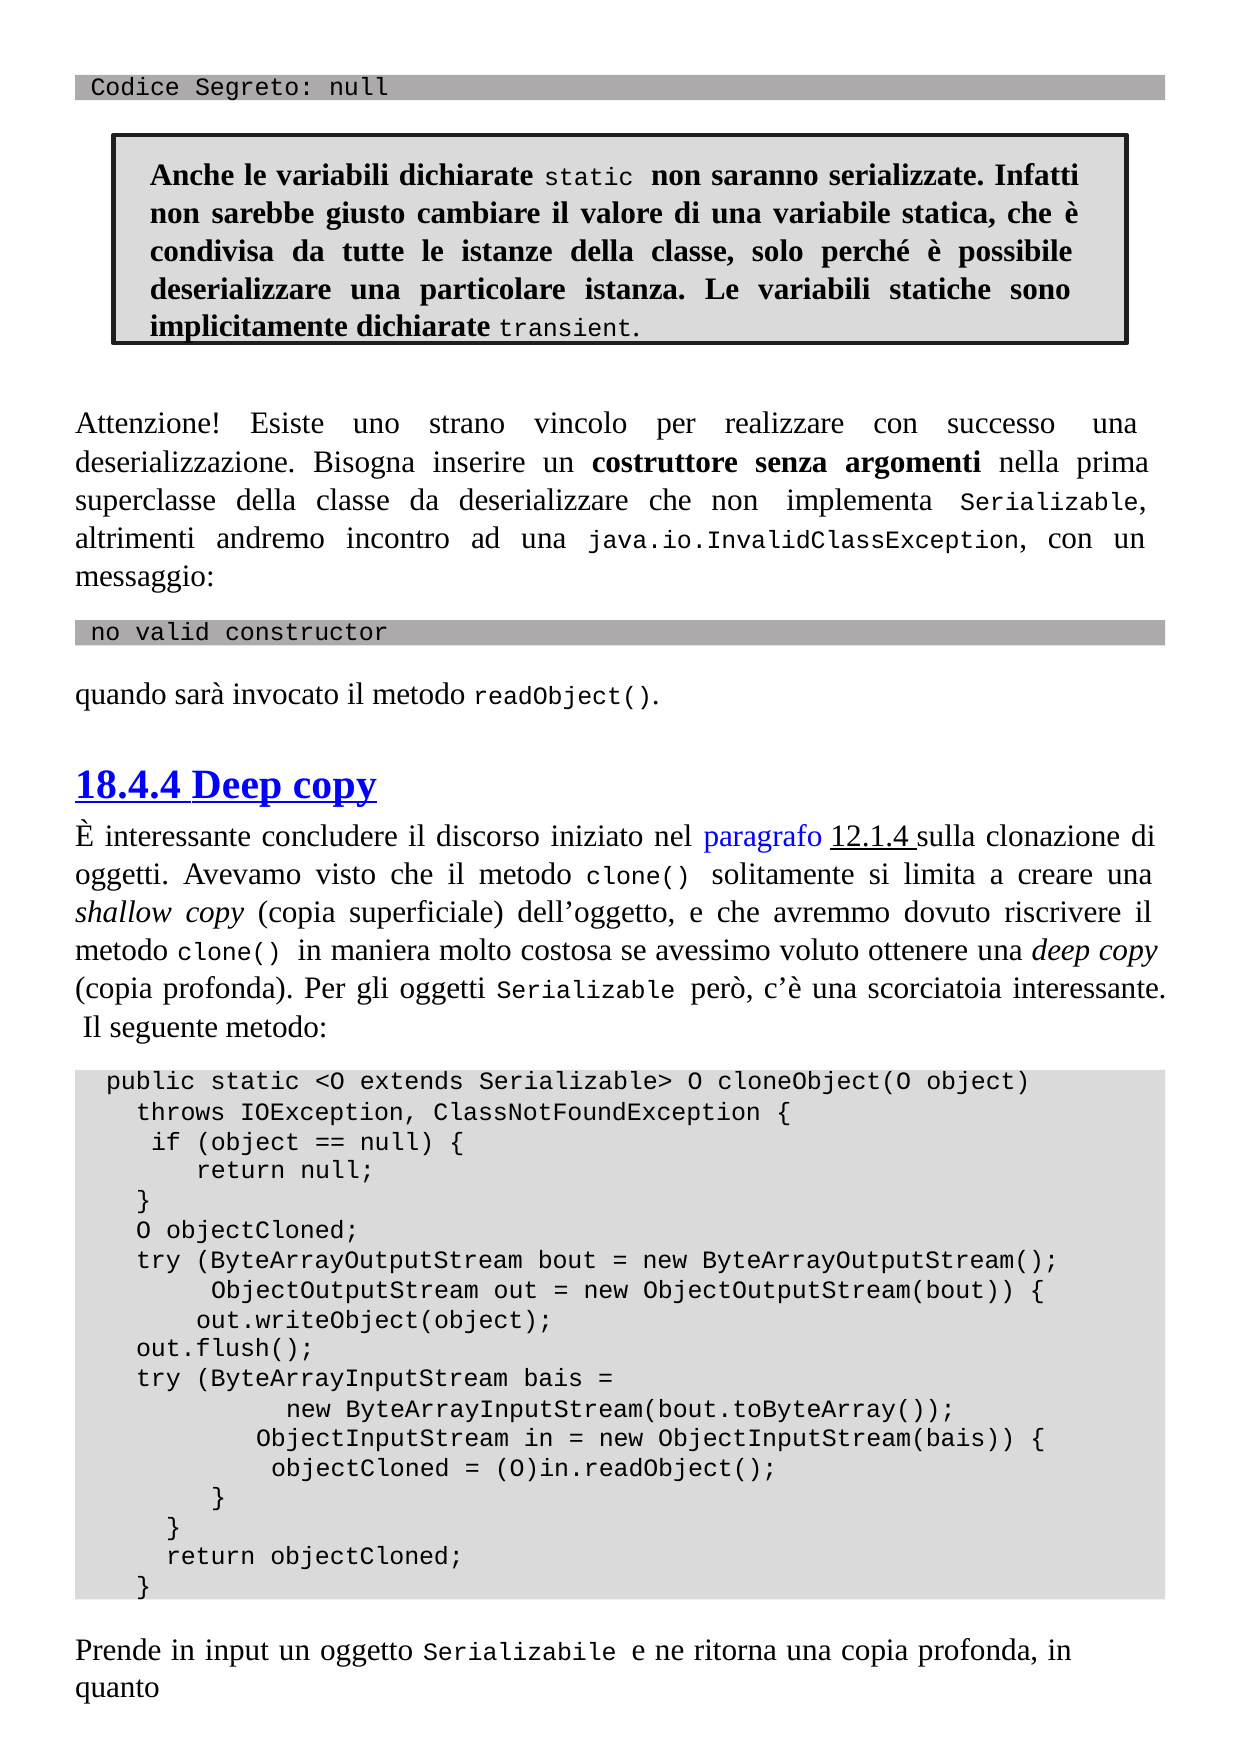

Codice Segreto: null
Anche le variabili dichiarate static non saranno serializzate. Infatti  non sarebbe giusto cambiare il valore di una variabile statica, che è  condivisa da tutte le istanze della classe, solo perché è possibile  deserializzare una particolare istanza. Le variabili statiche sono  implicitamente dichiarate transient.
Attenzione! Esiste uno strano vincolo per realizzare con successo una  deserializzazione. Bisogna inserire un costruttore senza argomenti nella prima  superclasse della classe da deserializzare che non implementa Serializable,  altrimenti andremo incontro ad una java.io.InvalidClassException, con un  messaggio:
no valid constructor
quando sarà invocato il metodo readObject().

18.4.4 Deep copy
È interessante concludere il discorso iniziato nel paragrafo 12.1.4 sulla clonazione di  oggetti. Avevamo visto che il metodo clone() solitamente si limita a creare una  shallow copy (copia superficiale) dell’oggetto, e che avremmo dovuto riscrivere il  metodo clone() in maniera molto costosa se avessimo voluto ottenere una deep copy  (copia profonda). Per gli oggetti Serializable però, c’è una scorciatoia interessante.  Il seguente metodo:
public static <O extends Serializable> O cloneObject(O object)
throws IOException, ClassNotFoundException {  if (object == null) {
return null;
}
O objectCloned;
try (ByteArrayOutputStream bout = new ByteArrayOutputStream();  ObjectOutputStream out = new ObjectOutputStream(bout)) {  out.writeObject(object);
out.flush();
try (ByteArrayInputStream bais =
new ByteArrayInputStream(bout.toByteArray());  ObjectInputStream in = new ObjectInputStream(bais)) {  objectCloned = (O)in.readObject();
}
}
return objectCloned;
}
Prende in input un oggetto Serializabile e ne ritorna una copia profonda, in quanto